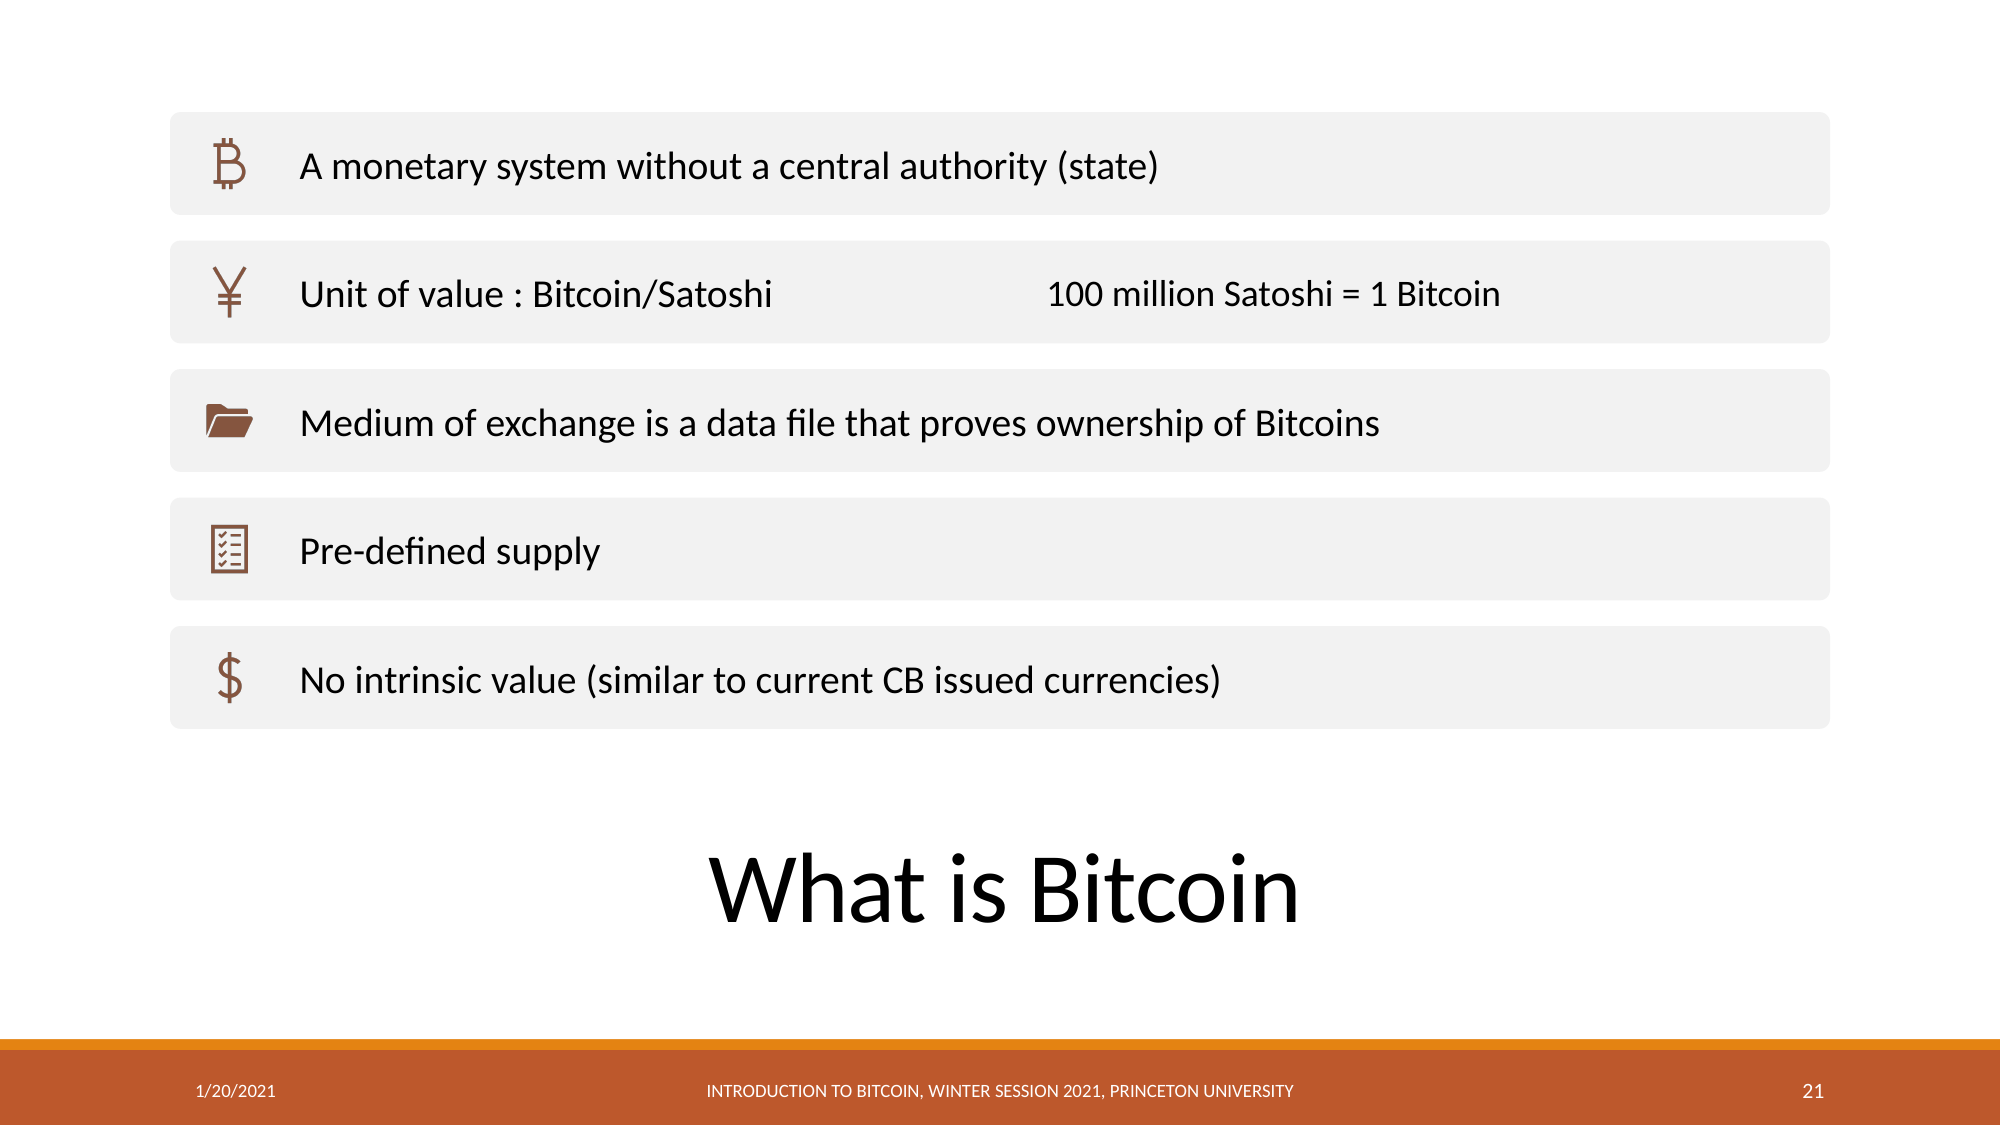

/
A monetary system without a central authority (state)
Unit of value : Bitcoin/Satoshi
100 million Satoshi = 1 Bitcoin
Medium of exchange is a data file that proves ownership of Bitcoins
Pre-defined supply
No intrinsic value (similar to current CB issued currencies)
# What is Bitcoin
1/20/2021
Introduction to Bitcoin, Winter session 2021, Princeton University
21